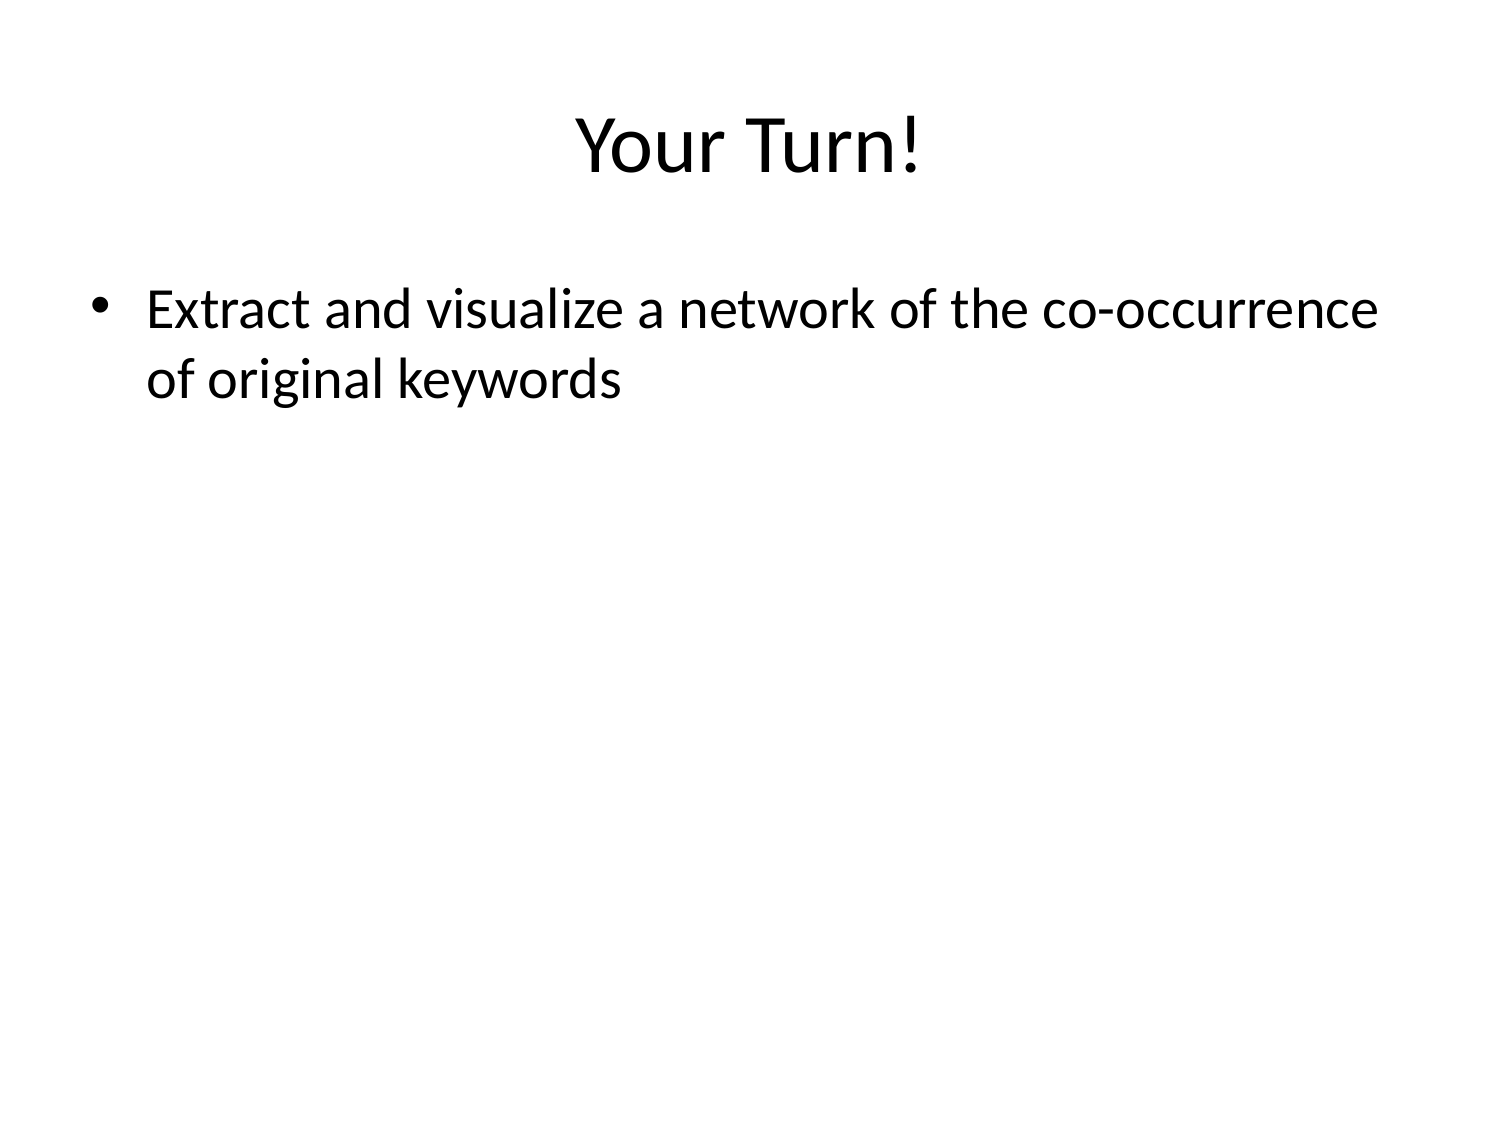

# Your Turn!
Extract and visualize a network of the co-occurrence of original keywords